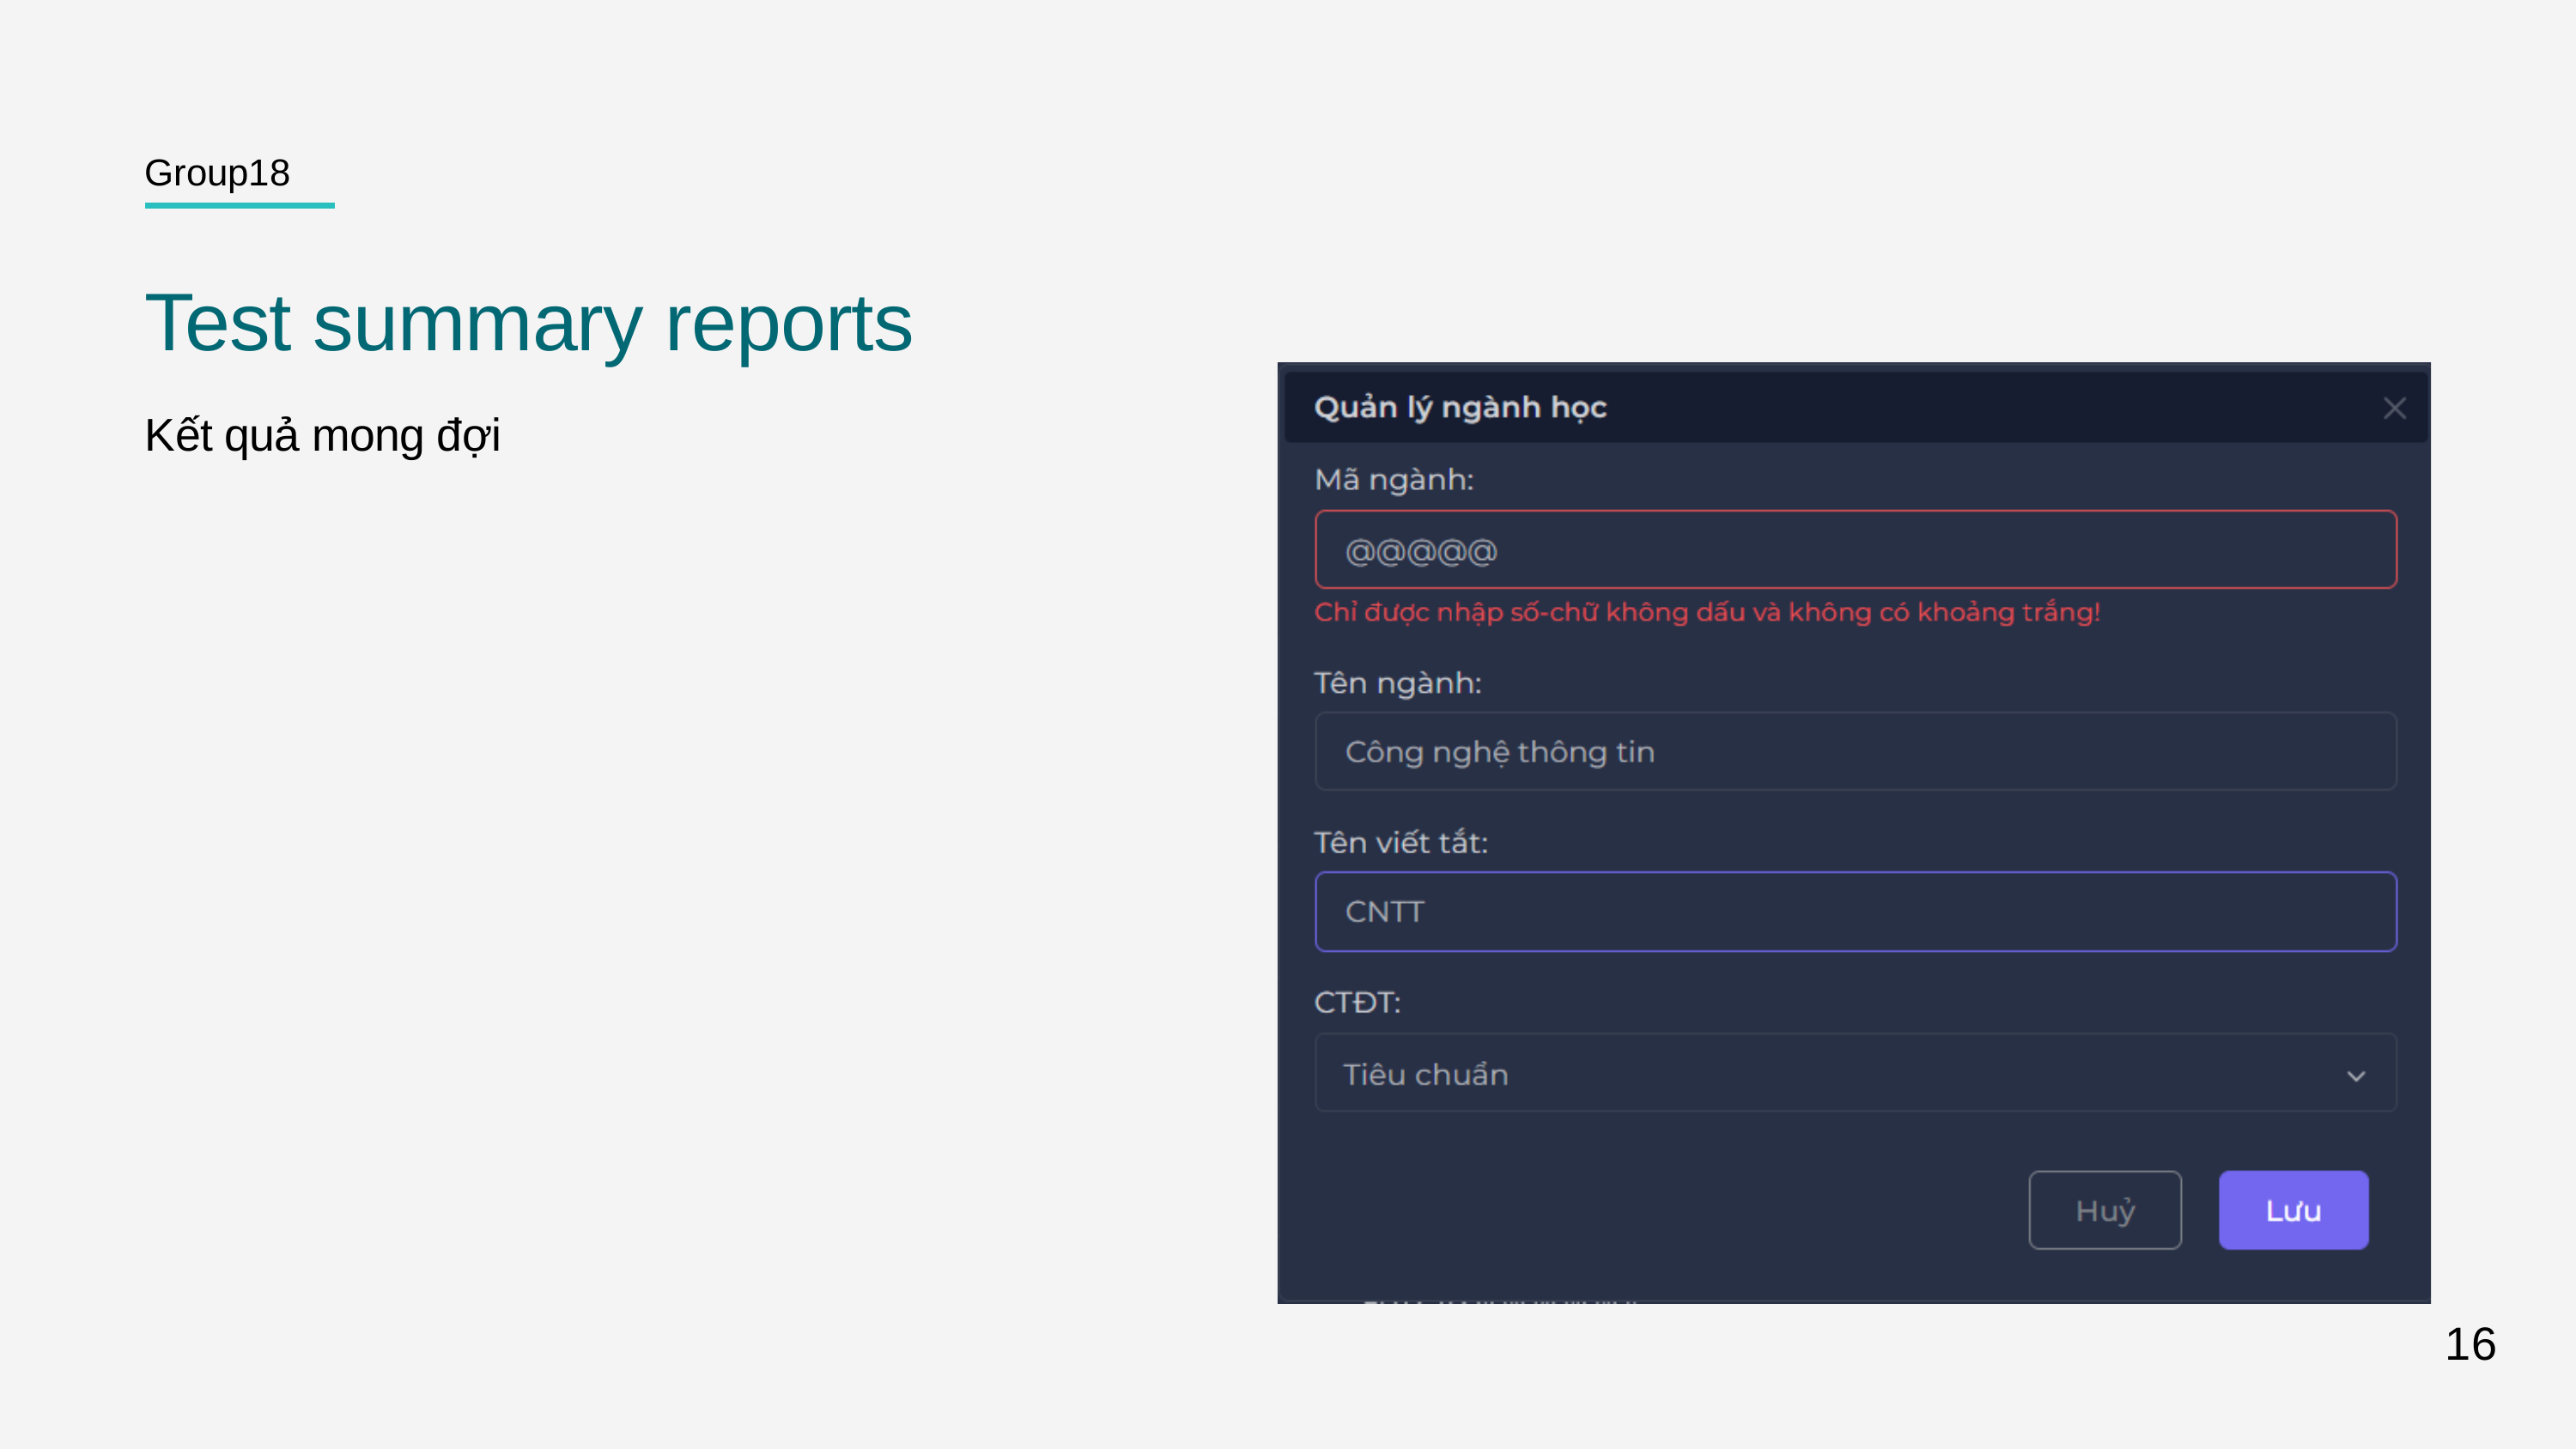

Group18

Test summary reports

Kết quả mong đợi
16